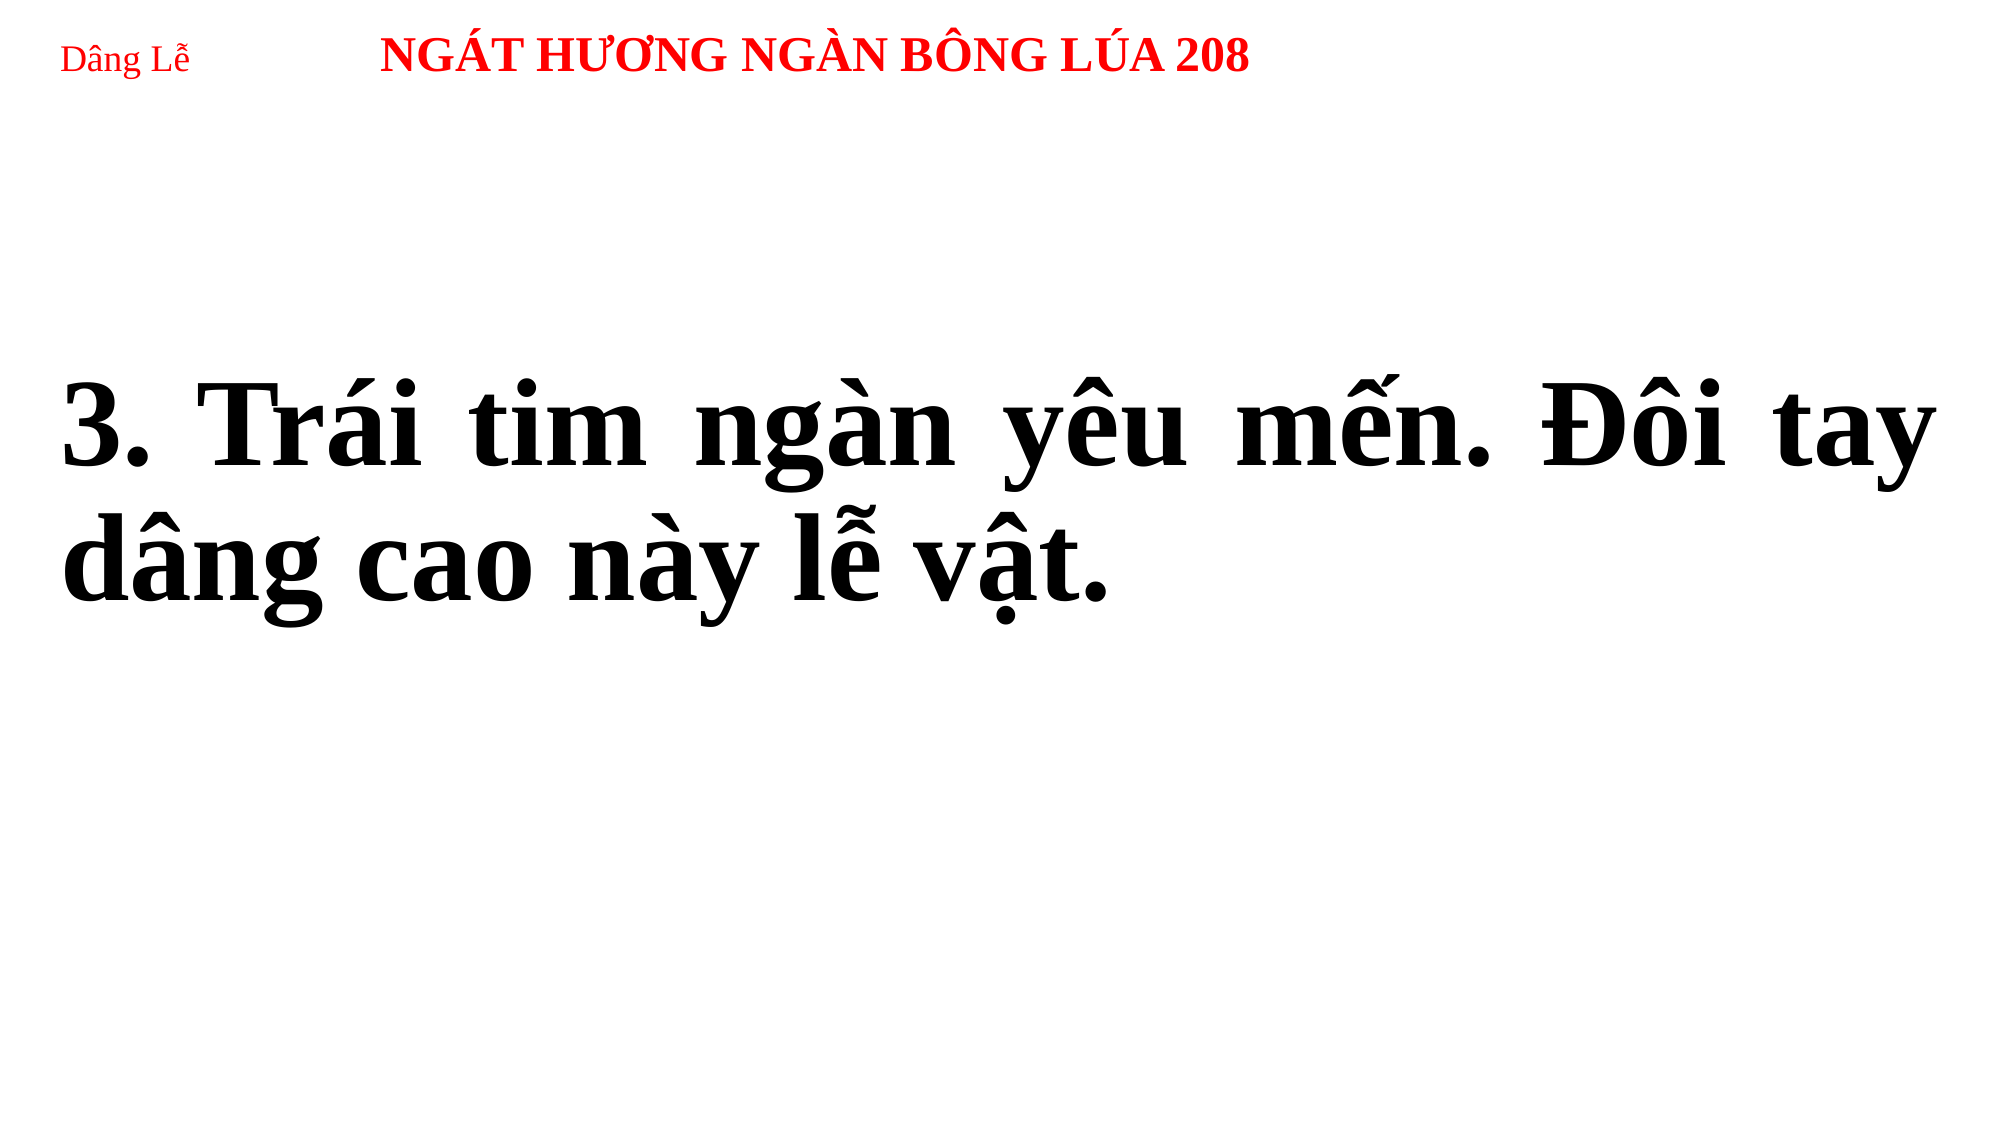

# Dâng Lễ                    NGÁT HƯƠNG NGÀN BÔNG LÚA 208
3. Trái tim ngàn yêu mến. Đôi tay dâng cao này lễ vật.